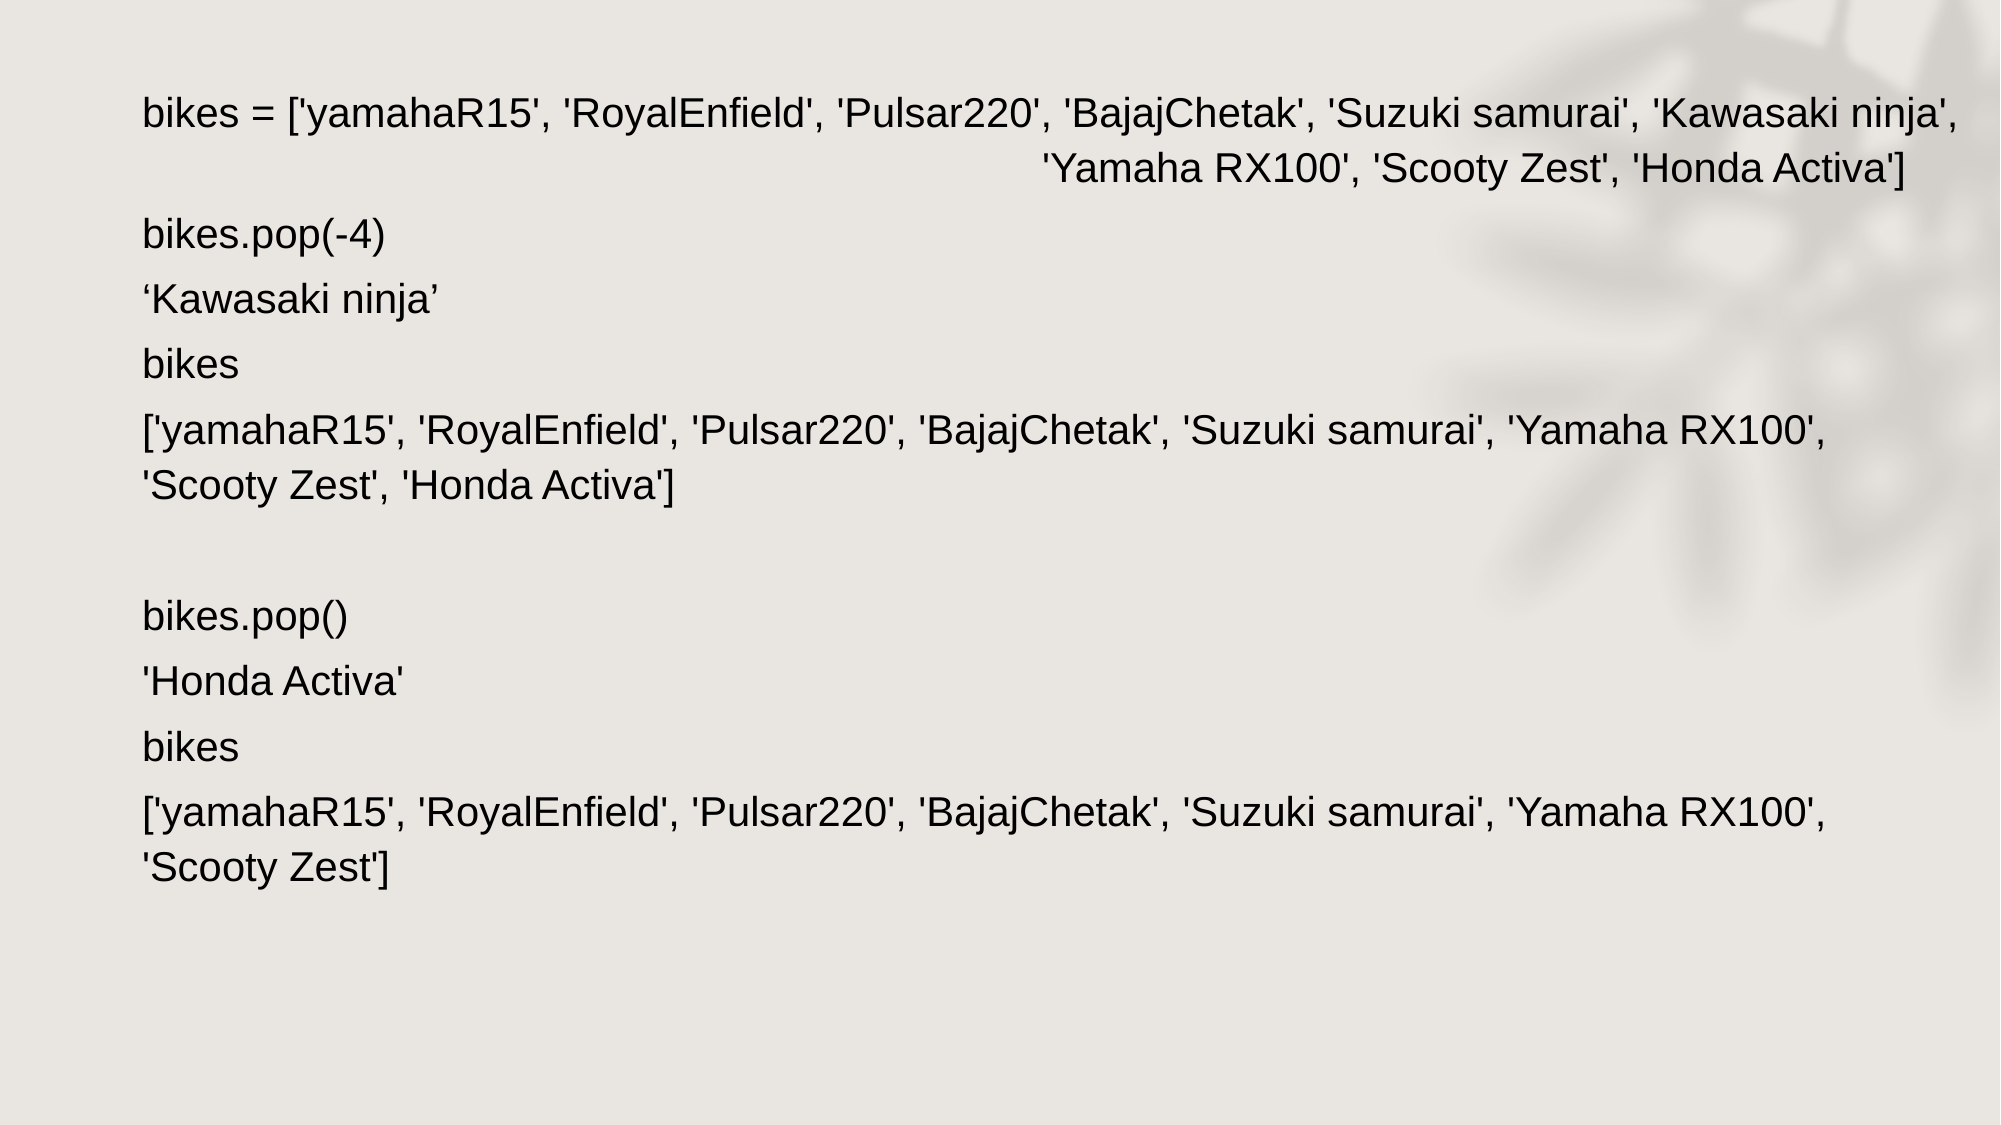

bikes = ['yamahaR15', 'RoyalEnfield', 'Pulsar220', 'BajajChetak', 'Suzuki samurai', 'Kawasaki ninja', 						'Yamaha RX100', 'Scooty Zest', 'Honda Activa']
bikes.pop(-4)
‘Kawasaki ninja’
bikes
['yamahaR15', 'RoyalEnfield', 'Pulsar220', 'BajajChetak', 'Suzuki samurai', 'Yamaha RX100', 'Scooty Zest', 'Honda Activa']

bikes.pop()
'Honda Activa'
bikes
['yamahaR15', 'RoyalEnfield', 'Pulsar220', 'BajajChetak', 'Suzuki samurai', 'Yamaha RX100', 'Scooty Zest']